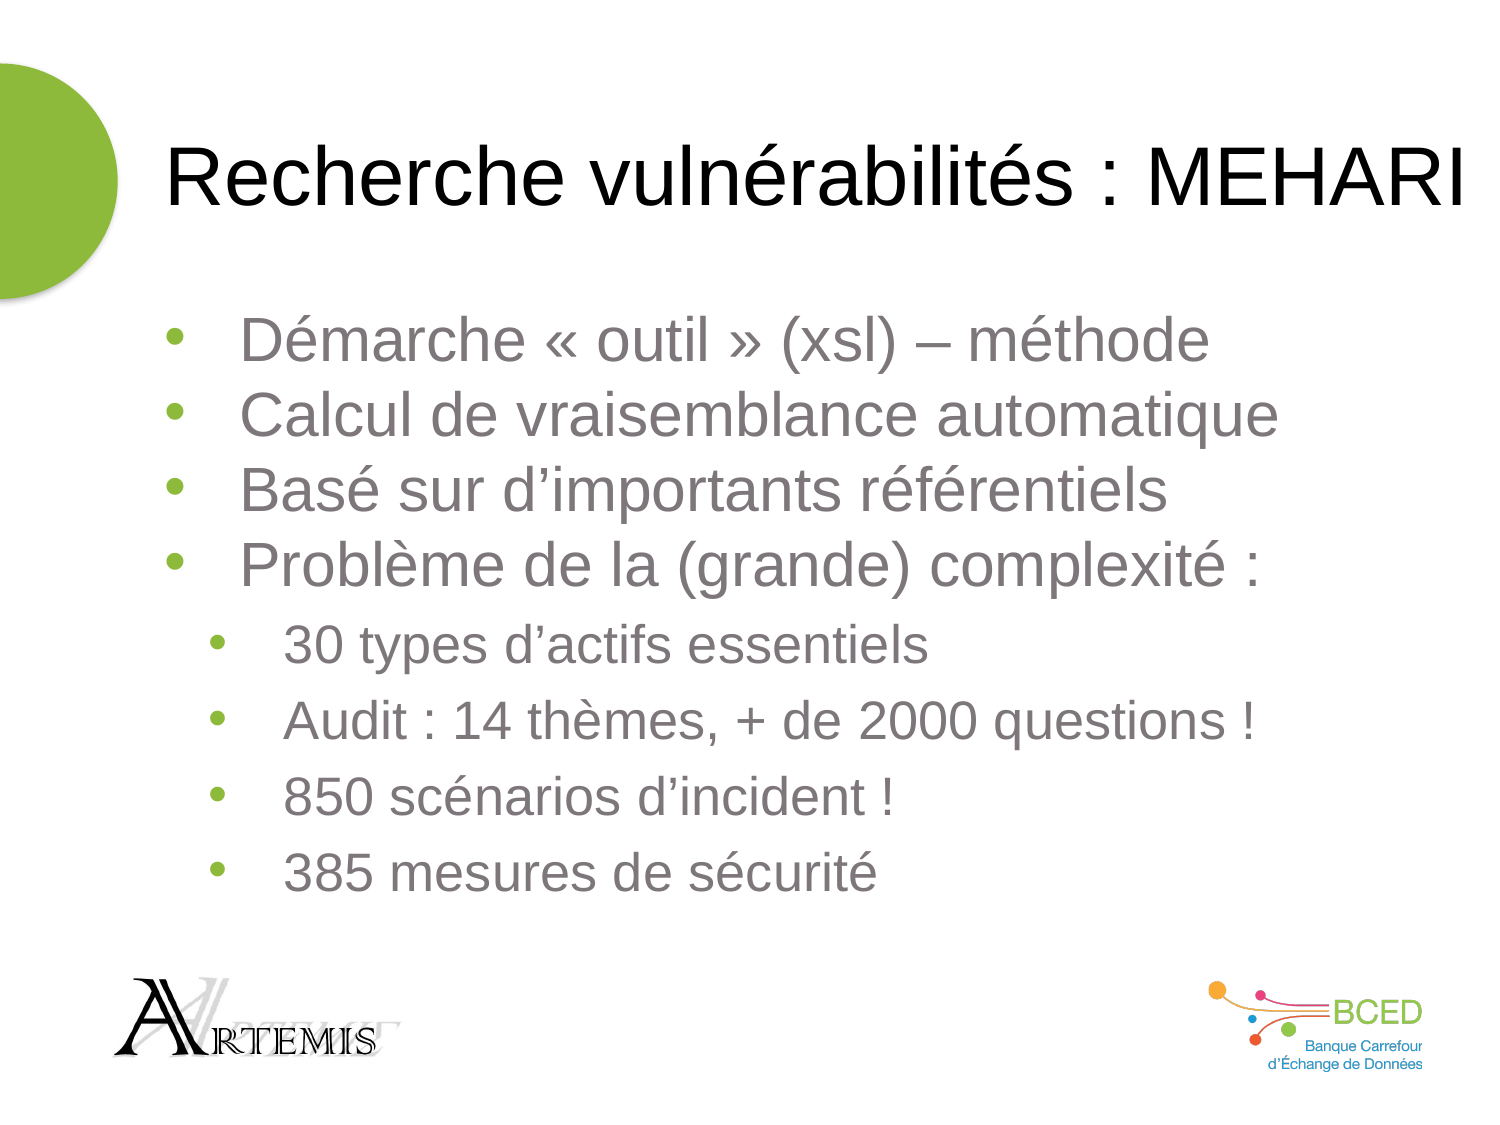

# Recherche vulnérabilités : MEHARI
Démarche « outil » (xsl) – méthode
Calcul de vraisemblance automatique
Basé sur d’importants référentiels
Problème de la (grande) complexité :
30 types d’actifs essentiels
Audit : 14 thèmes, + de 2000 questions !
850 scénarios d’incident !
385 mesures de sécurité